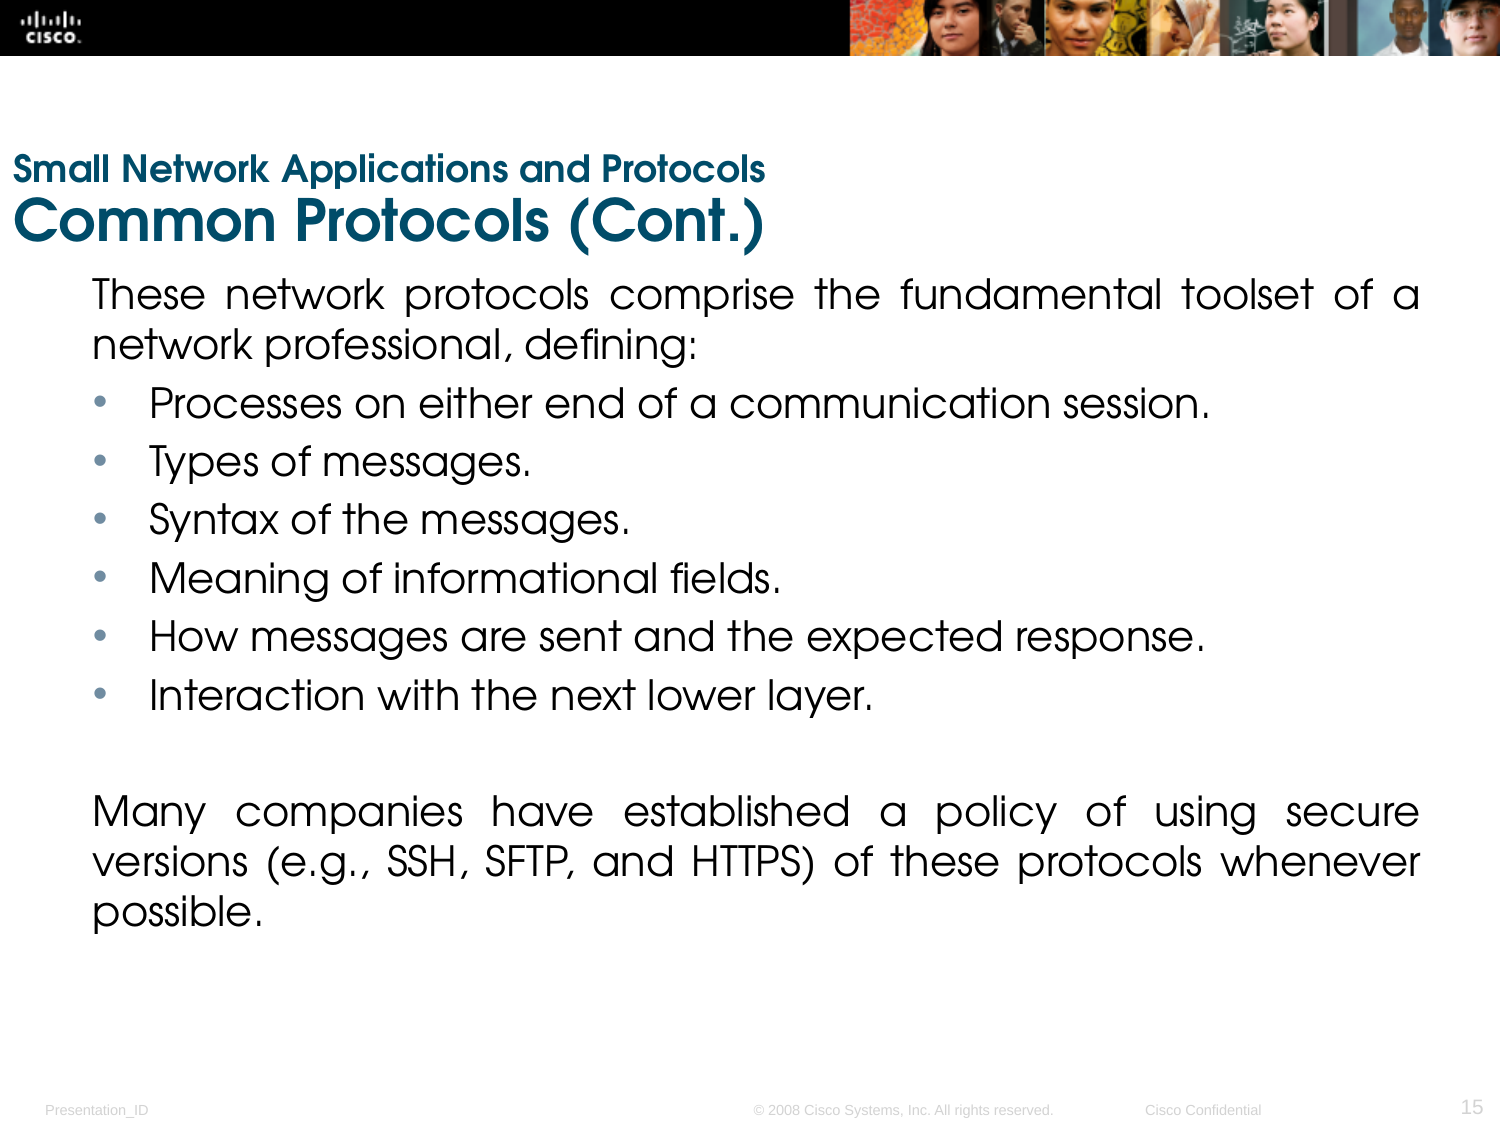

# Small Network Applications and Protocols Common Protocols (Cont.)
These network protocols comprise the fundamental toolset of a network professional, defining:
Processes on either end of a communication session.
Types of messages.
Syntax of the messages.
Meaning of informational fields.
How messages are sent and the expected response.
Interaction with the next lower layer.

Many companies have established a policy of using secure versions (e.g., SSH, SFTP, and HTTPS) of these protocols whenever possible.